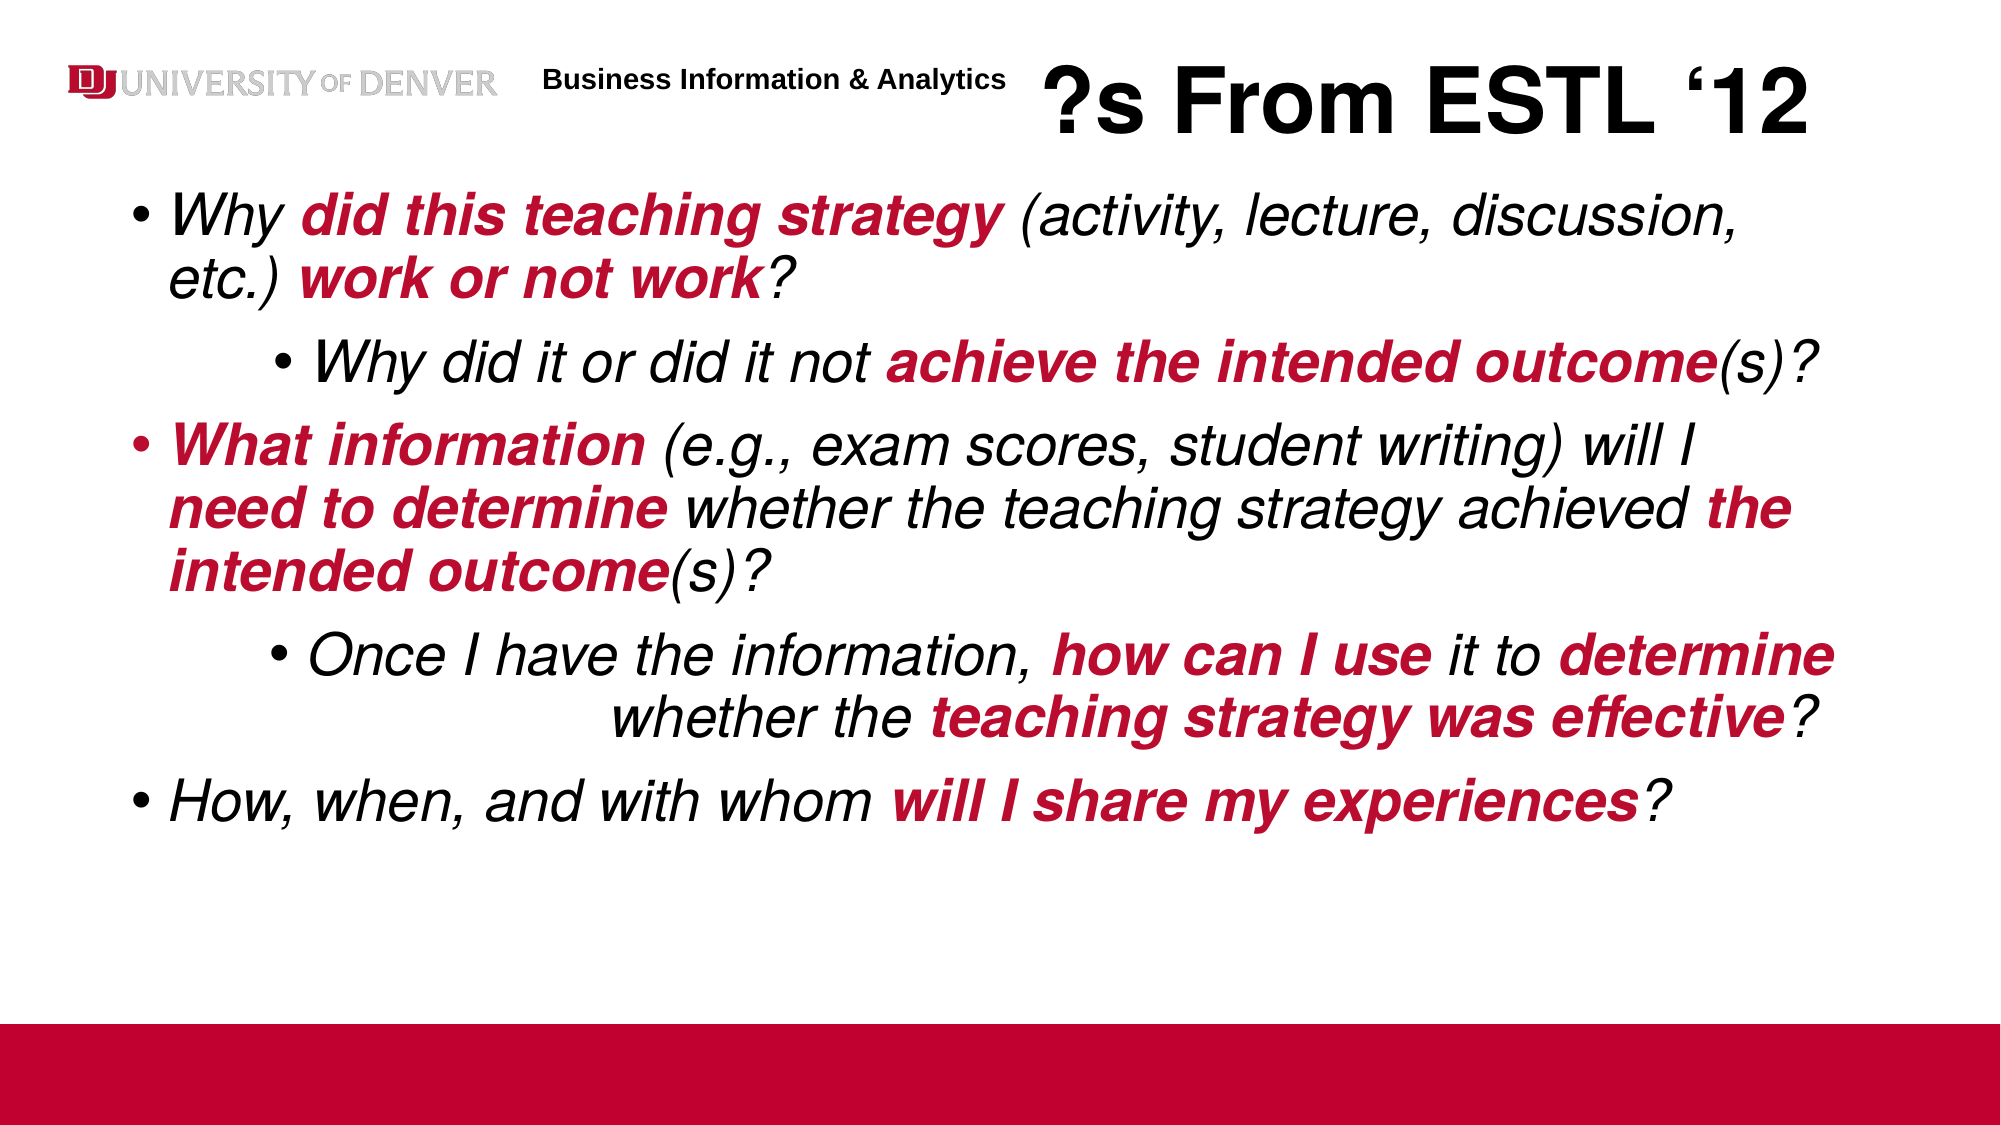

# ?s From ESTL ‘12
Why did this teaching strategy (activity, lecture, discussion, etc.) work or not work?
Why did it or did it not achieve the intended outcome(s)?
What information (e.g., exam scores, student writing) will I need to determine whether the teaching strategy achieved the intended outcome(s)?
Once I have the information, how can I use it to determine whether the teaching strategy was effective?
How, when, and with whom will I share my experiences?